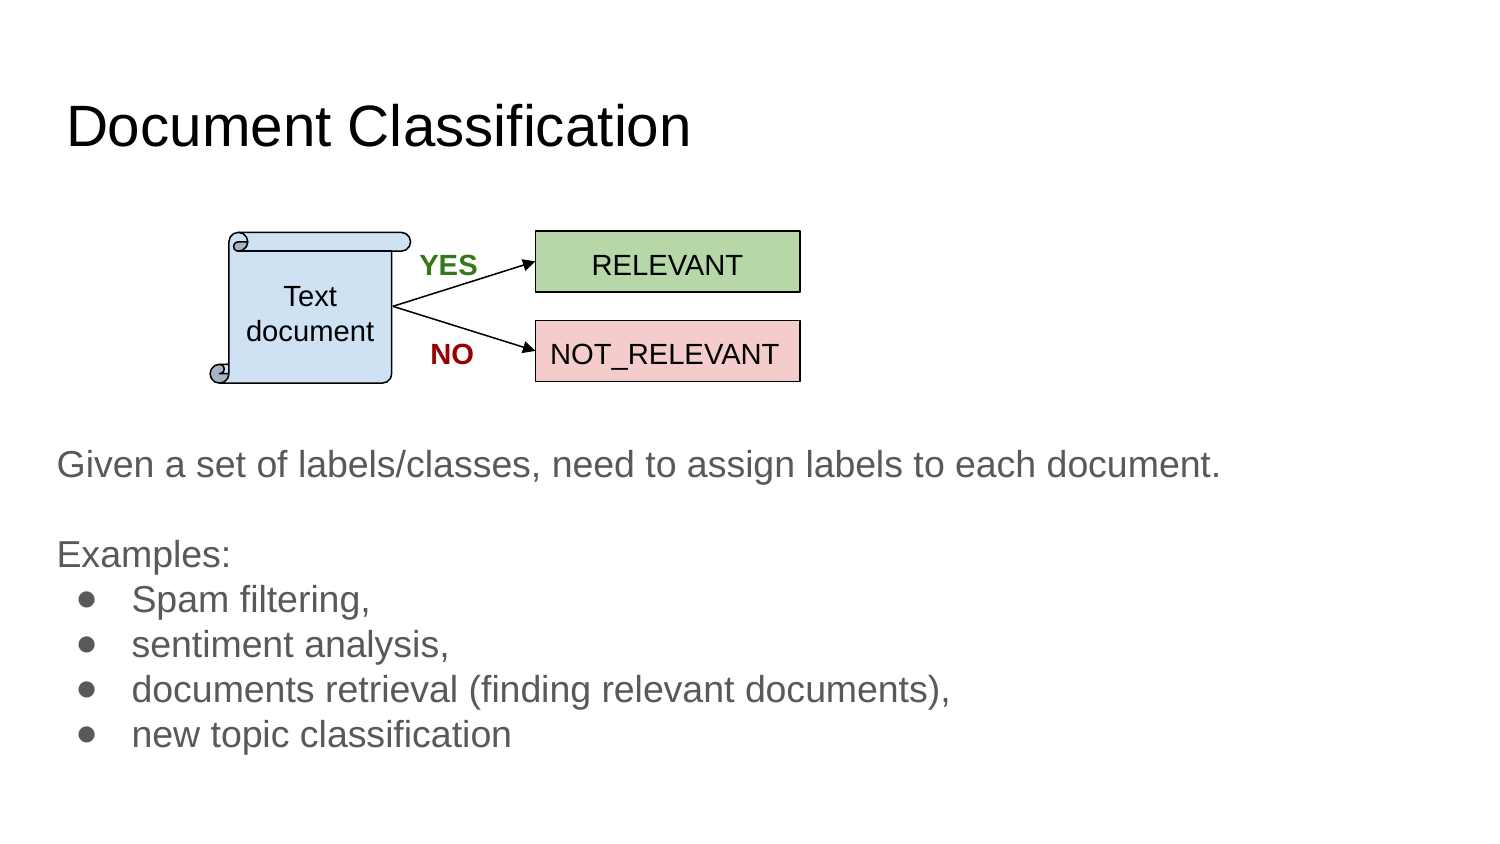

# Document Classification
YES
RELEVANT
Text document
NO
NOT_RELEVANT
Given a set of labels/classes, need to assign labels to each document.

Examples:
Spam filtering,
sentiment analysis,
documents retrieval (finding relevant documents),
new topic classification